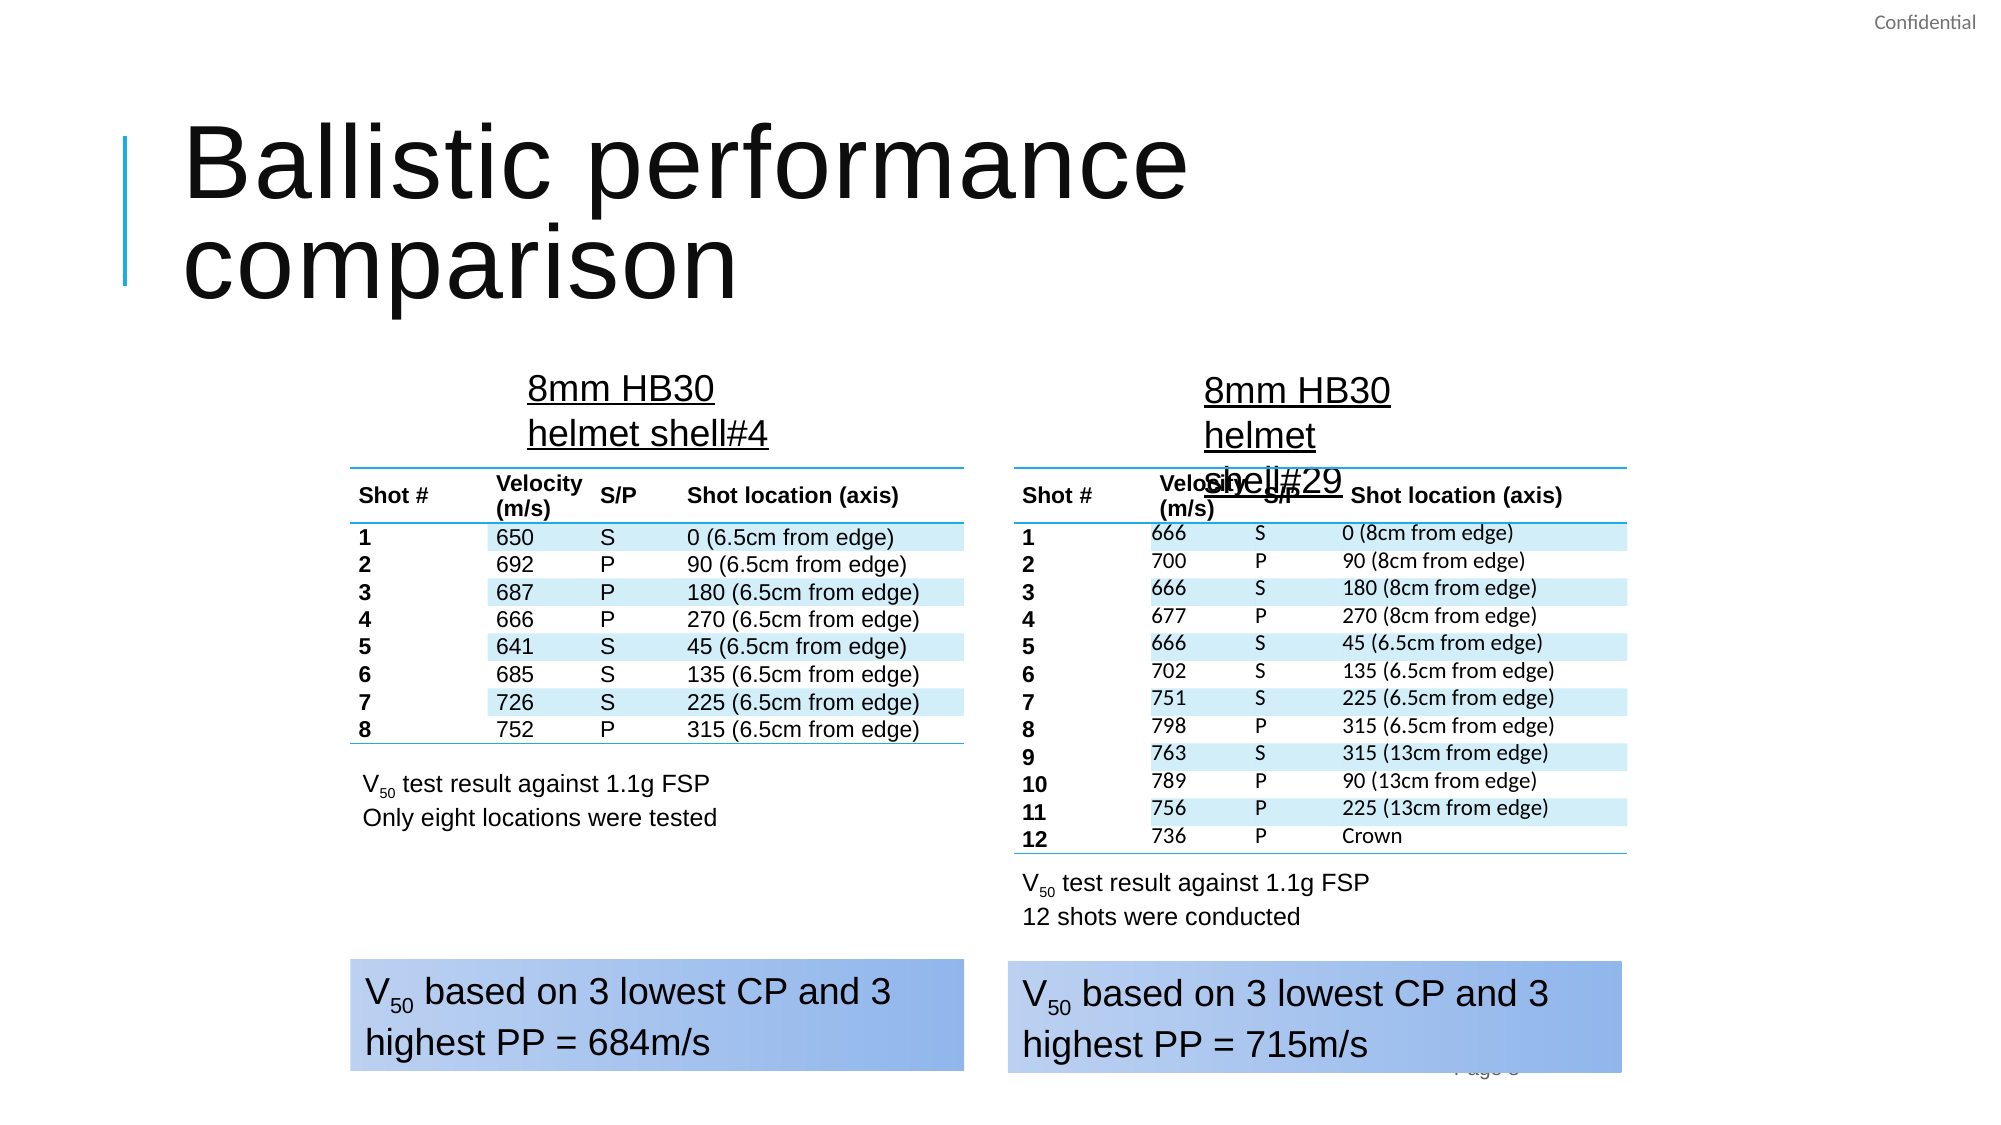

# Ballistic performance comparison
8mm HB30 helmet shell#4
8mm HB30 helmet shell#29
| Shot # | Velocity (m/s) | S/P | Shot location (axis) |
| --- | --- | --- | --- |
| 1 | 650 | S | 0 (6.5cm from edge) |
| 2 | 692 | P | 90 (6.5cm from edge) |
| 3 | 687 | P | 180 (6.5cm from edge) |
| 4 | 666 | P | 270 (6.5cm from edge) |
| 5 | 641 | S | 45 (6.5cm from edge) |
| 6 | 685 | S | 135 (6.5cm from edge) |
| 7 | 726 | S | 225 (6.5cm from edge) |
| 8 | 752 | P | 315 (6.5cm from edge) |
| Shot # | Velocity (m/s) | S/P | Shot location (axis) |
| --- | --- | --- | --- |
| 1 | 666 | S | 0 (8cm from edge) |
| 2 | 700 | P | 90 (8cm from edge) |
| 3 | 666 | S | 180 (8cm from edge) |
| 4 | 677 | P | 270 (8cm from edge) |
| 5 | 666 | S | 45 (6.5cm from edge) |
| 6 | 702 | S | 135 (6.5cm from edge) |
| 7 | 751 | S | 225 (6.5cm from edge) |
| 8 | 798 | P | 315 (6.5cm from edge) |
| 9 | 763 | S | 315 (13cm from edge) |
| 10 | 789 | P | 90 (13cm from edge) |
| 11 | 756 | P | 225 (13cm from edge) |
| 12 | 736 | P | Crown |
V50 test result against 1.1g FSP
Only eight locations were tested
V50 test result against 1.1g FSP
12 shots were conducted
V50 based on 3 lowest CP and 3 highest PP = 684m/s
V50 based on 3 lowest CP and 3 highest PP = 715m/s
Page 8